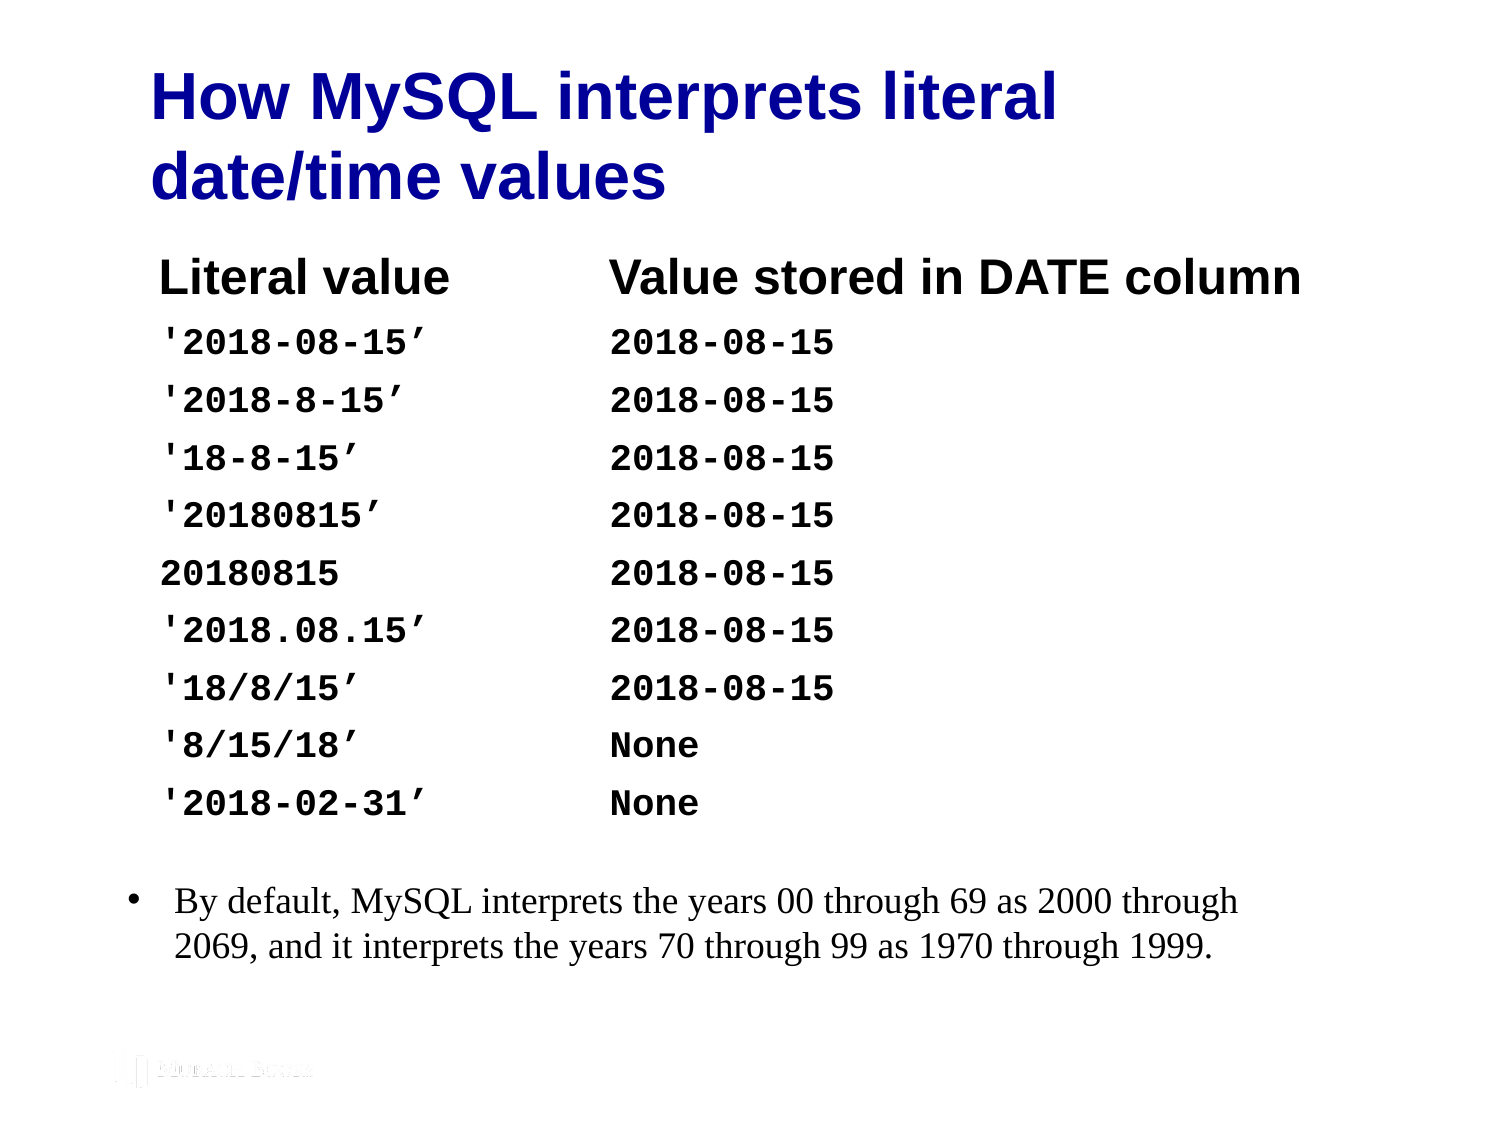

# How MySQL interprets literal date/time values
Literal value		Value stored in DATE column
'2018-08-15’		2018-08-15
'2018-8-15’		2018-08-15
'18-8-15’		2018-08-15
'20180815’		2018-08-15
20180815		2018-08-15
'2018.08.15’		2018-08-15
'18/8/15’		2018-08-15
'8/15/18’		None
'2018-02-31’		None

By default, MySQL interprets the years 00 through 69 as 2000 through 2069, and it interprets the years 70 through 99 as 1970 through 1999.
© 2019, Mike Murach & Associates, Inc.
Murach’s MySQL 3rd Edition

C8, Slide 286